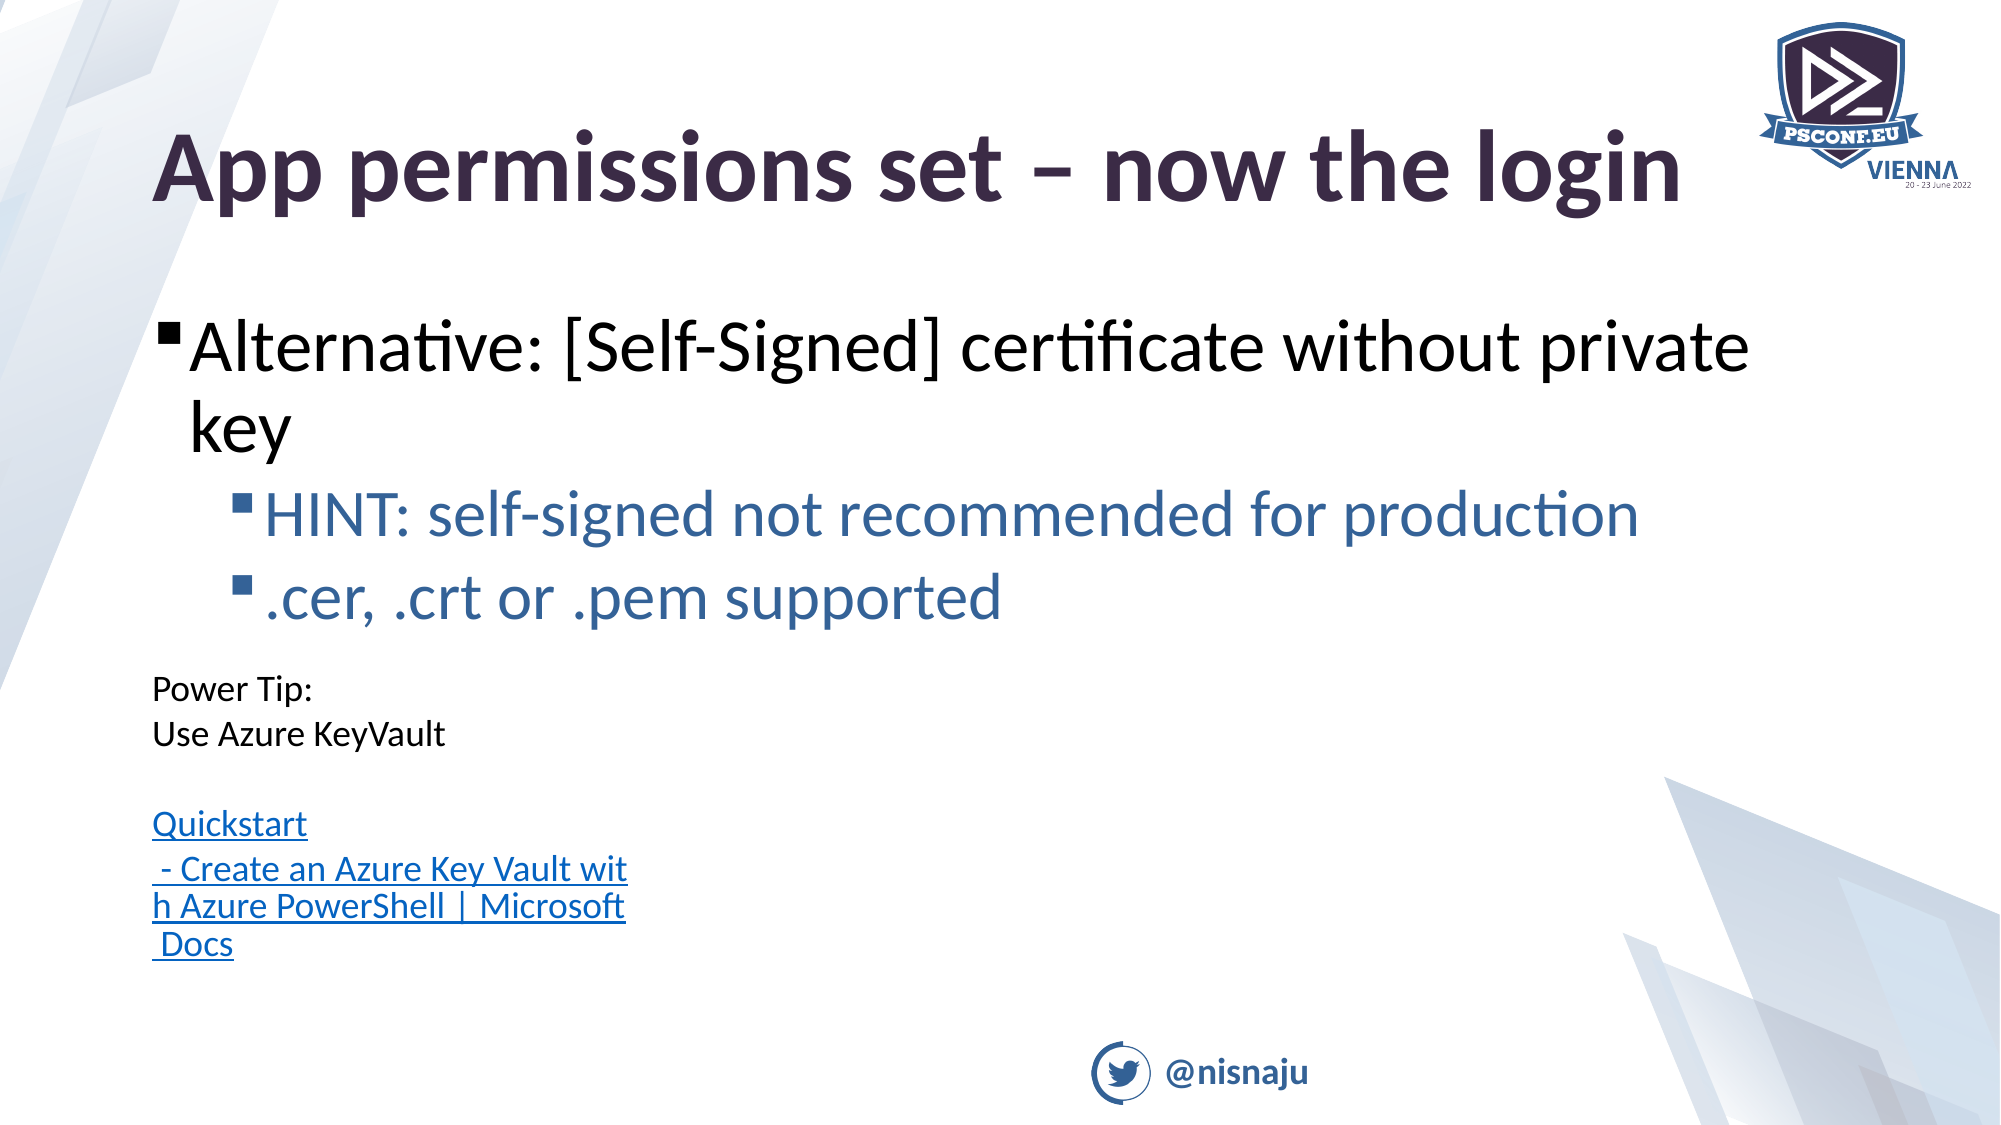

# App permissions set – now the login
Alternative: [Self-Signed] certificate without private key
HINT: self-signed not recommended for production
.cer, .crt or .pem supported

Power Tip:
Use Azure KeyVault

Quickstart - Create an Azure Key Vault with Azure PowerShell | Microsoft Docs